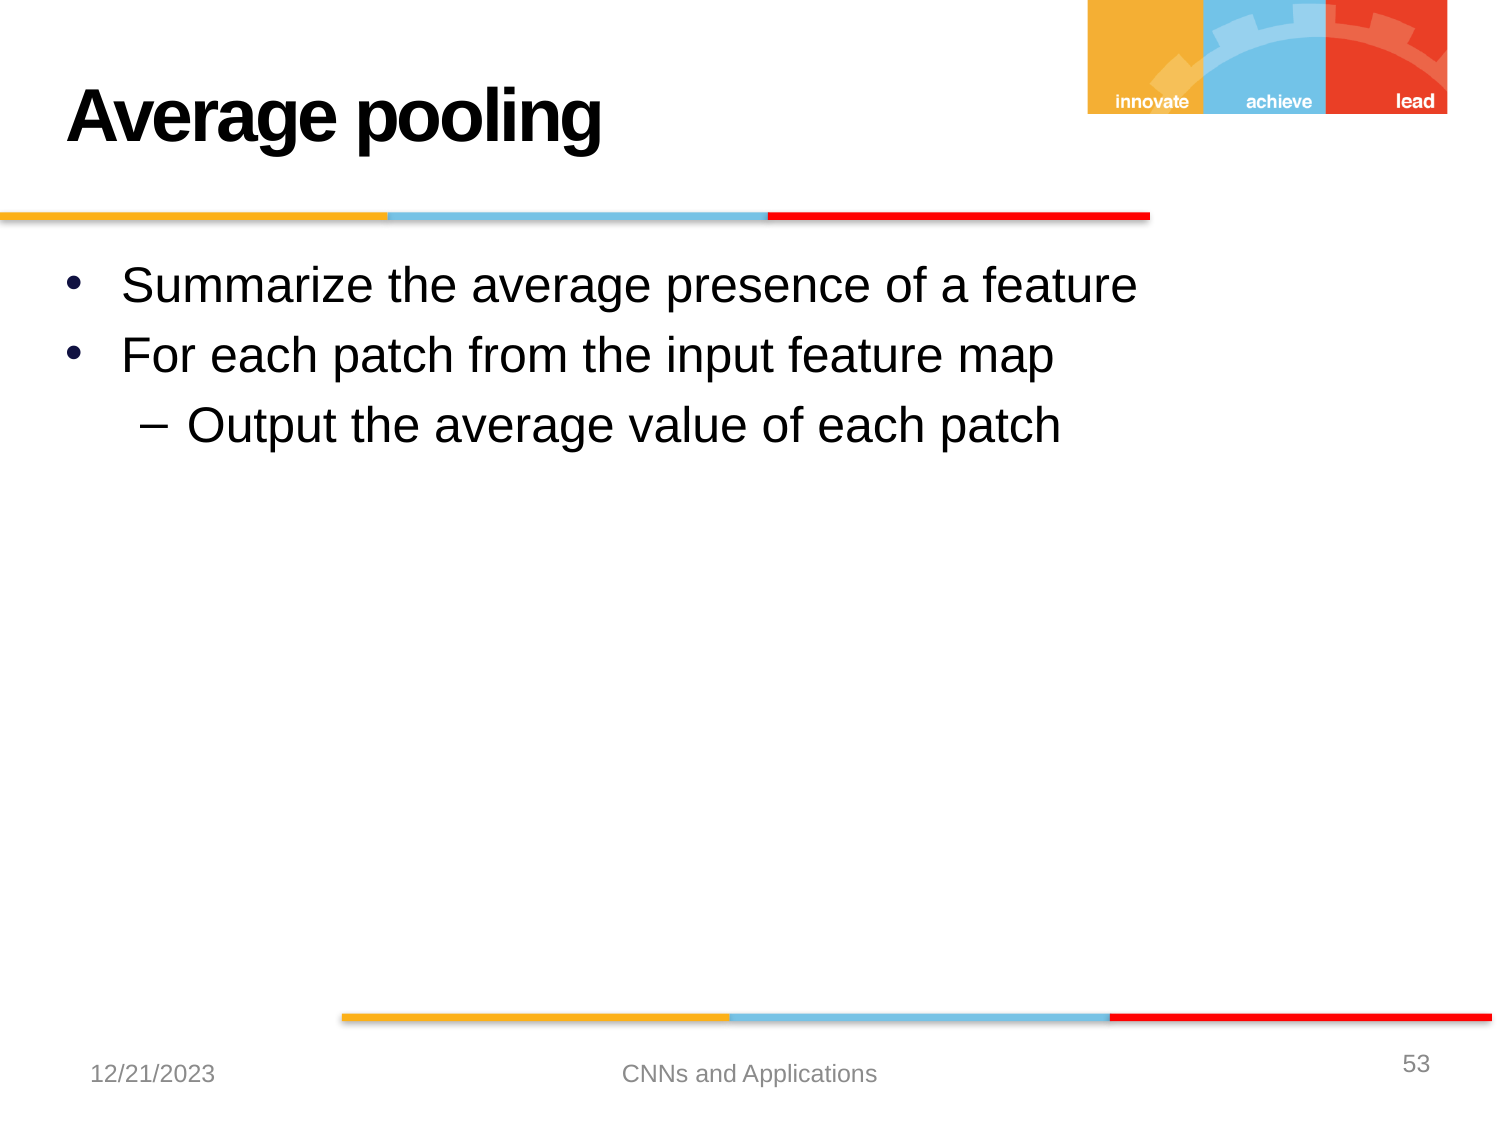

Average pooling
Summarize the average presence of a feature
For each patch from the input feature map
Output the average value of each patch
53
12/21/2023
CNNs and Applications